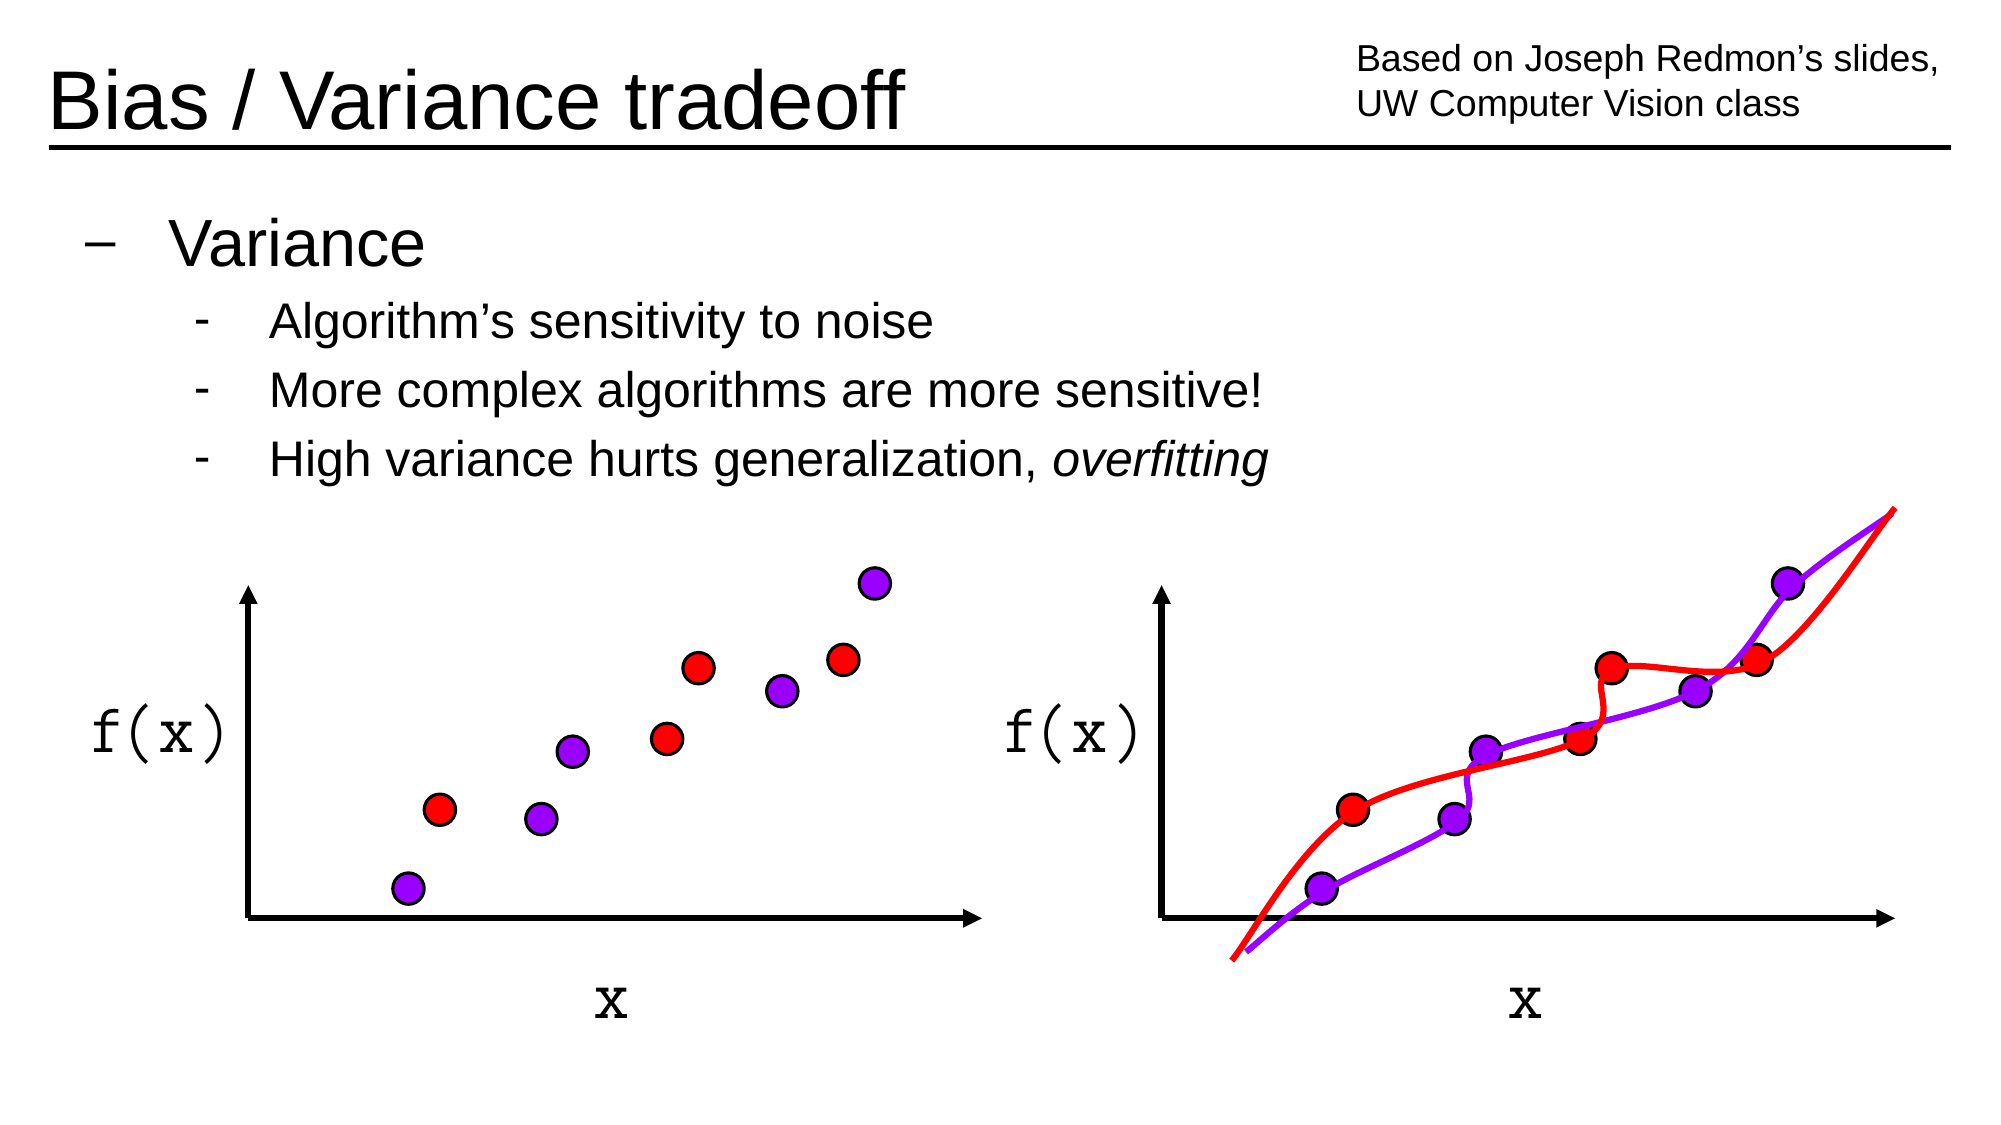

Based on Joseph Redmon’s slides, UW Computer Vision class
# Bias / Variance tradeoff
Variance
Algorithm’s sensitivity to noise
More complex algorithms are more sensitive!
High variance hurts generalization, overfitting

f(x)

x

f(x)

x